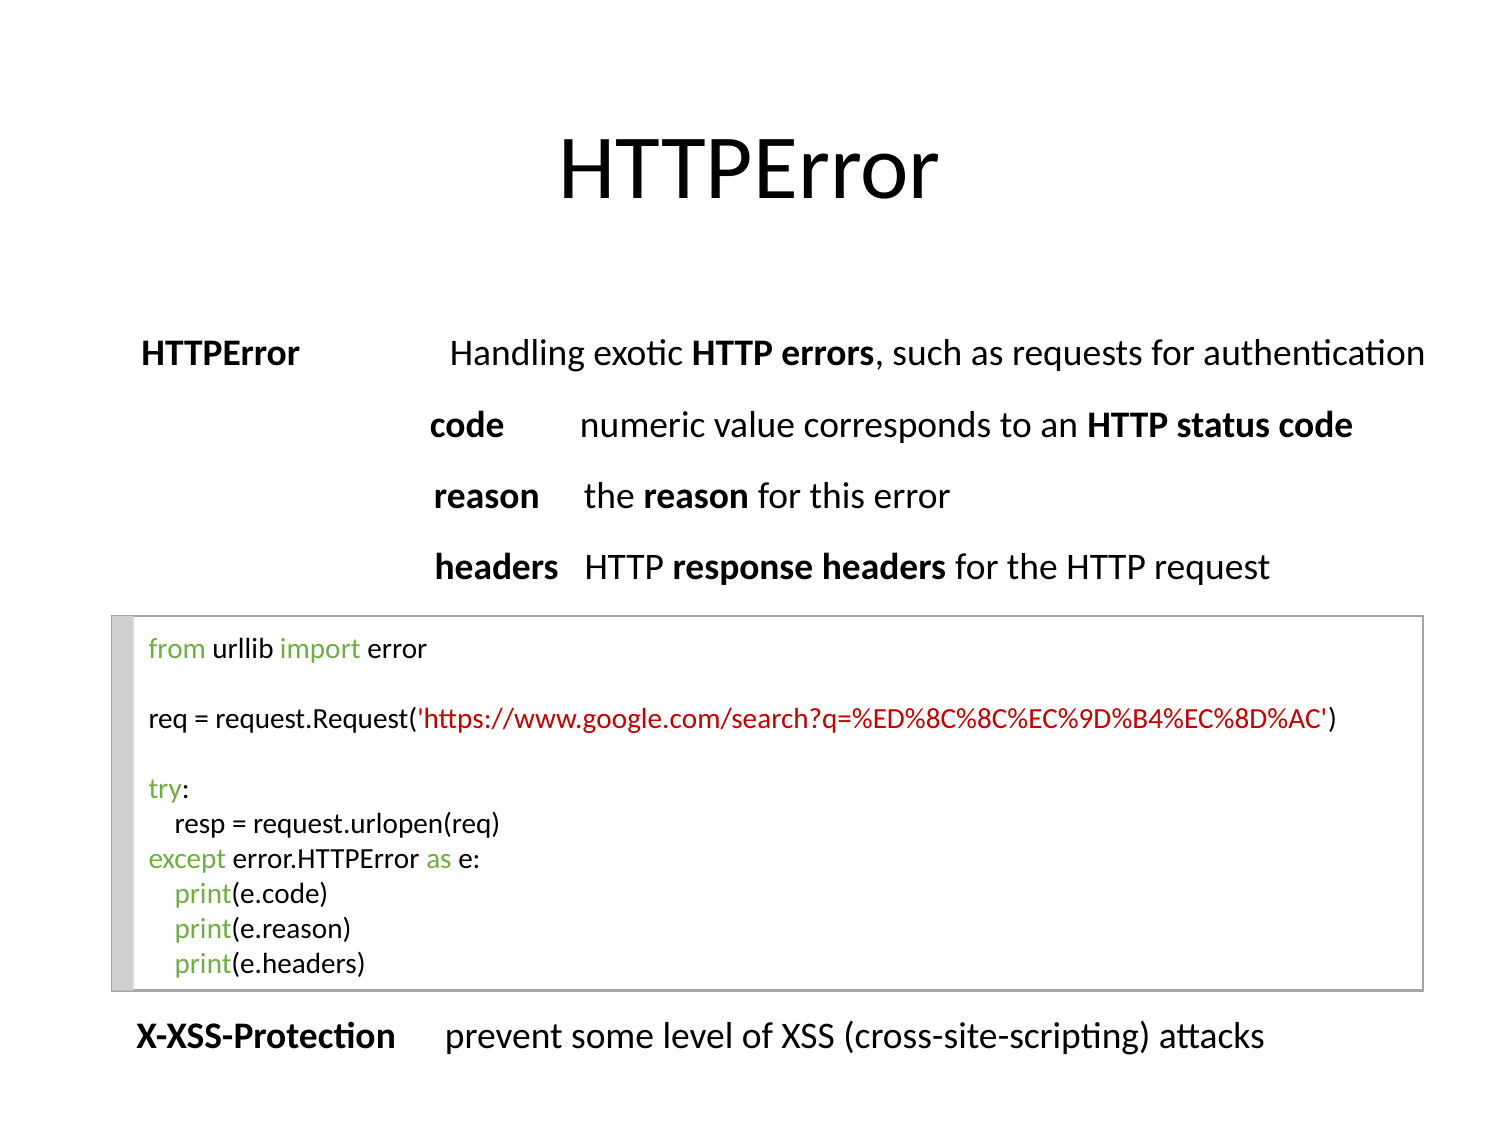

# HTTPError
HTTPError	 Handling exotic HTTP errors, such as requests for authentication
code	numeric value corresponds to an HTTP status code
reason	the reason for this error
headers	HTTP response headers for the HTTP request

from urllib import error

req = request.Request('https://www.google.com/search?q=%ED%8C%8C%EC%9D%B4%EC%8D%AC')

try:
    resp = request.urlopen(req)
except error.HTTPError as e:
    print(e.code)
    print(e.reason)
    print(e.headers)
X-XSS-Protection	 prevent some level of XSS (cross-site-scripting) attacks